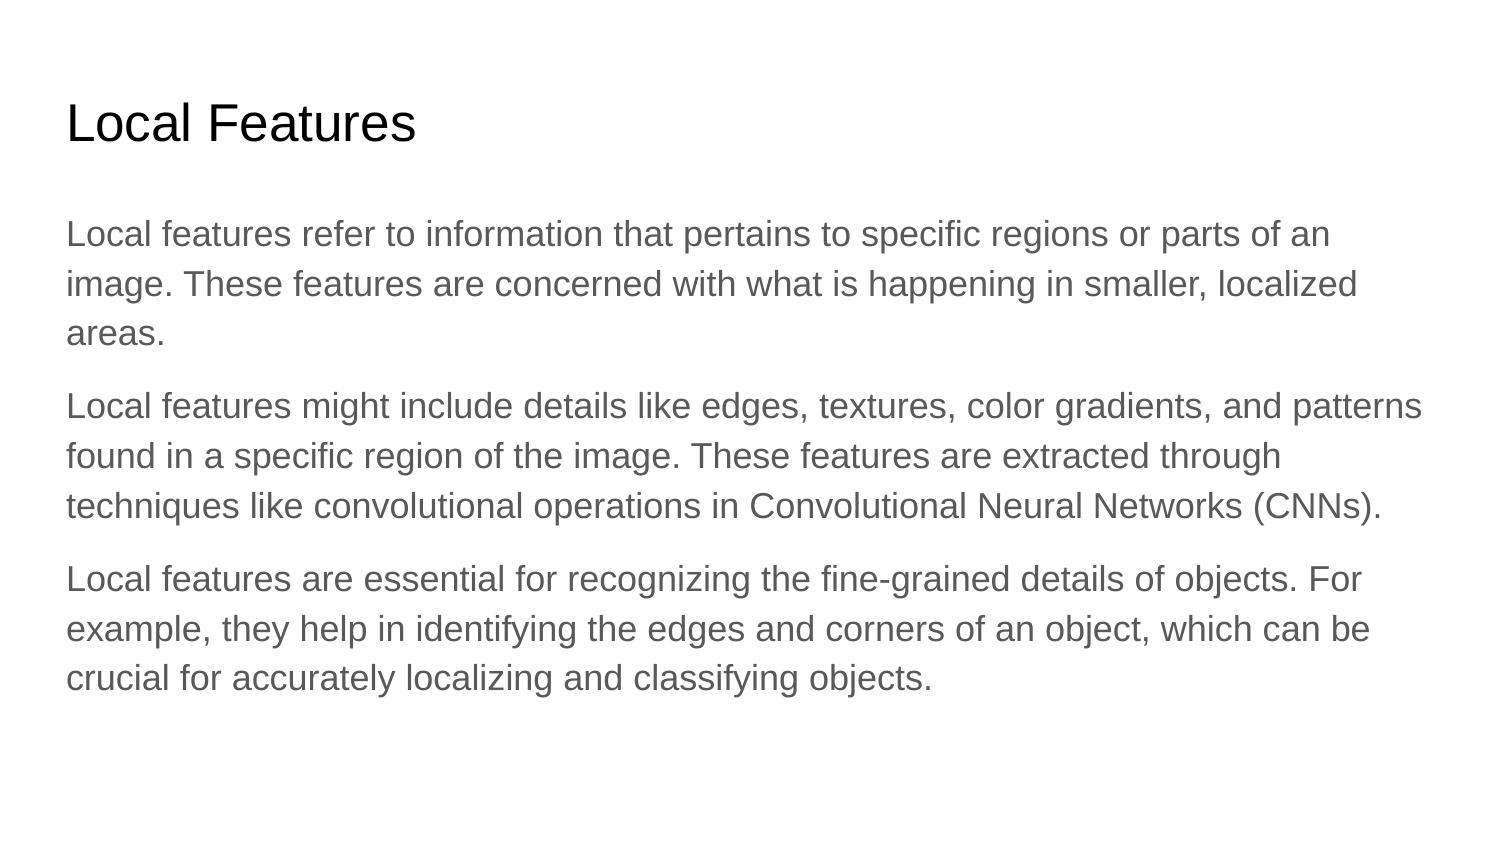

# Local Features
Local features refer to information that pertains to specific regions or parts of an image. These features are concerned with what is happening in smaller, localized areas.
Local features might include details like edges, textures, color gradients, and patterns found in a specific region of the image. These features are extracted through techniques like convolutional operations in Convolutional Neural Networks (CNNs).
Local features are essential for recognizing the fine-grained details of objects. For example, they help in identifying the edges and corners of an object, which can be crucial for accurately localizing and classifying objects.